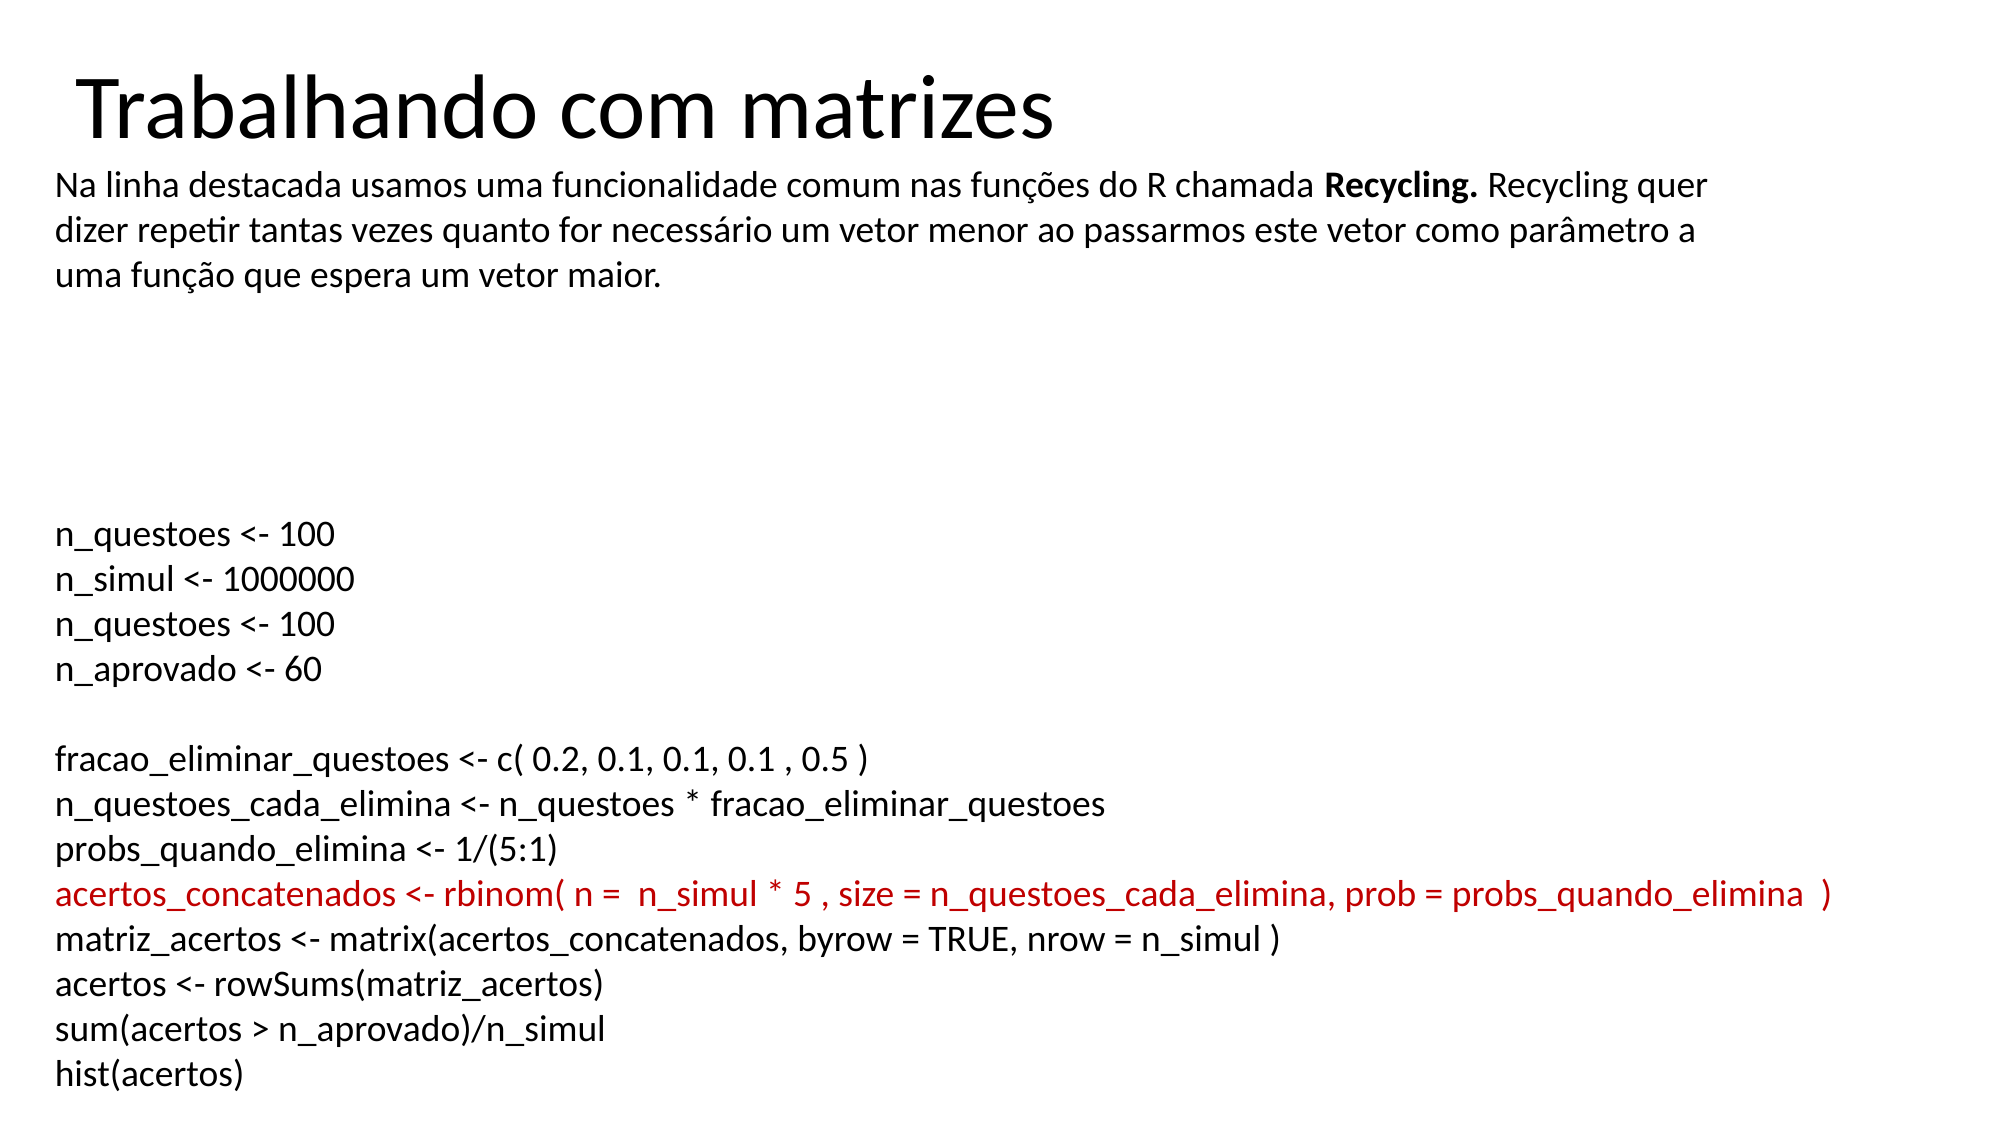

# Trabalhando com matrizes
Na linha destacada usamos uma funcionalidade comum nas funções do R chamada Recycling. Recycling quer dizer repetir tantas vezes quanto for necessário um vetor menor ao passarmos este vetor como parâmetro a uma função que espera um vetor maior.

n_questoes <- 100
n_simul <- 1000000
n_questoes <- 100
n_aprovado <- 60

fracao_eliminar_questoes <- c( 0.2, 0.1, 0.1, 0.1 , 0.5 )
n_questoes_cada_elimina <- n_questoes * fracao_eliminar_questoes
probs_quando_elimina <- 1/(5:1)
acertos_concatenados <- rbinom( n =  n_simul * 5 , size = n_questoes_cada_elimina, prob = probs_quando_elimina  )
matriz_acertos <- matrix(acertos_concatenados, byrow = TRUE, nrow = n_simul )
acertos <- rowSums(matriz_acertos)
sum(acertos > n_aprovado)/n_simul
hist(acertos)